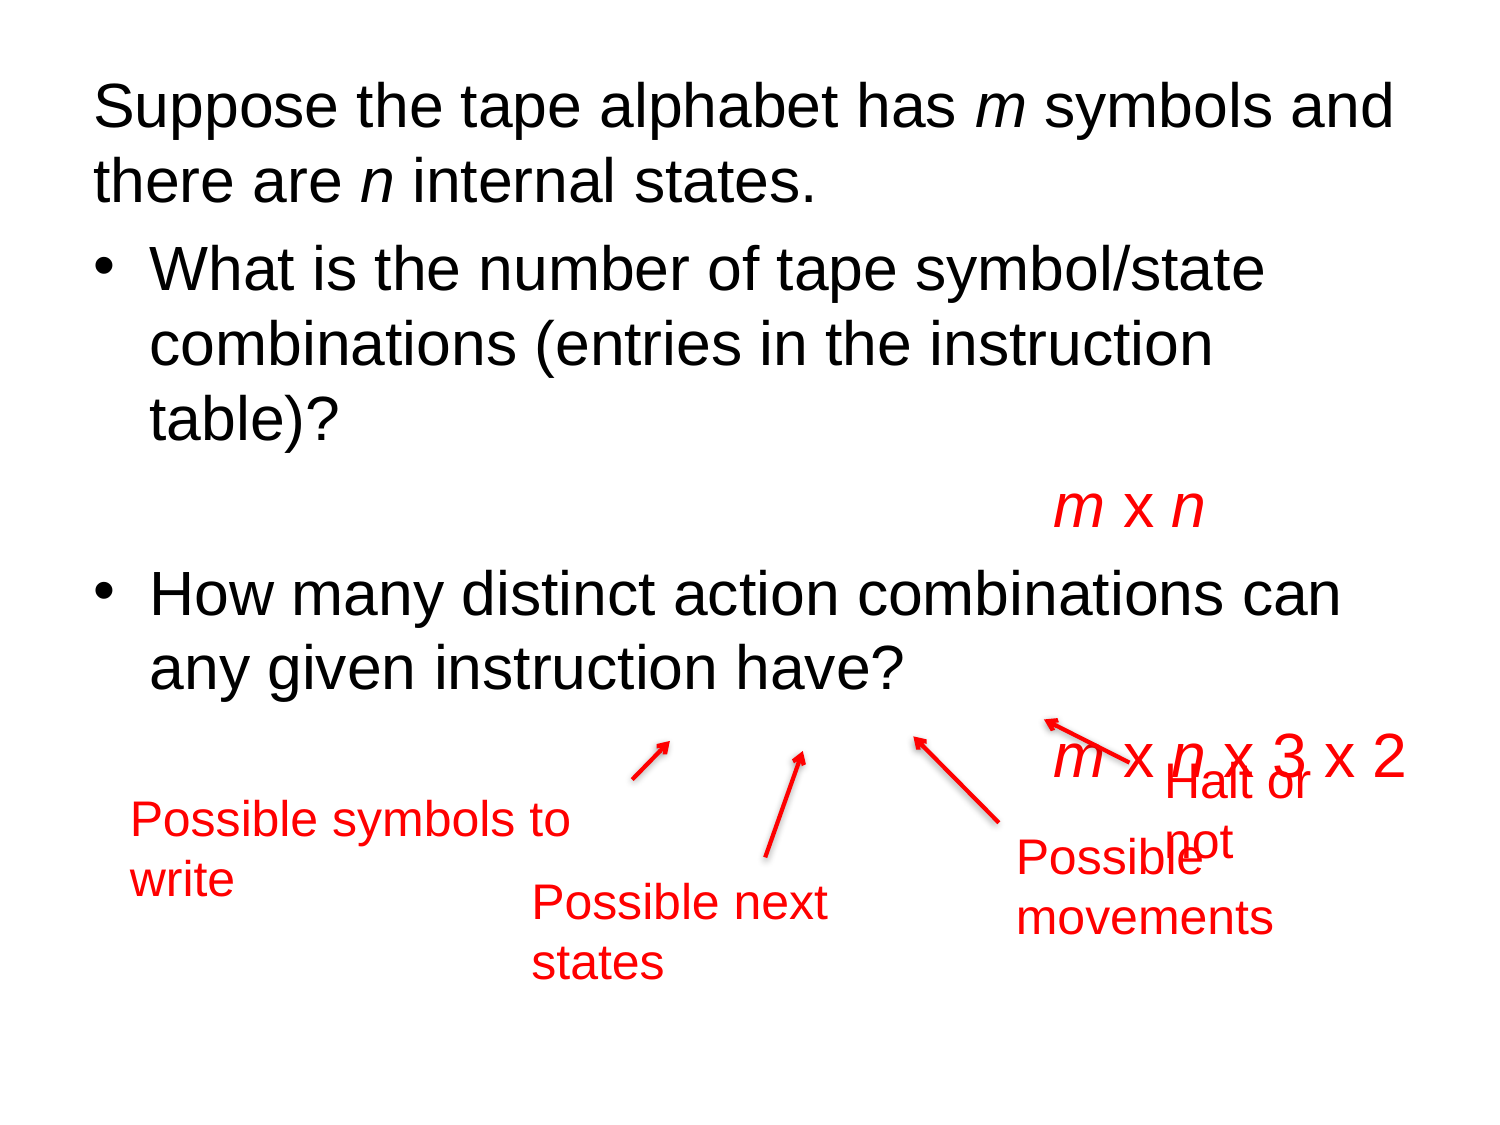

Suppose the tape alphabet has m symbols and there are n internal states.
What is the number of tape symbol/state combinations (entries in the instruction table)?
	                                               m x n
How many distinct action combinations can any given instruction have?
	                                               m x n x 3 x 2
Halt or not
Possible symbols to write
Possible movements
Possible next states